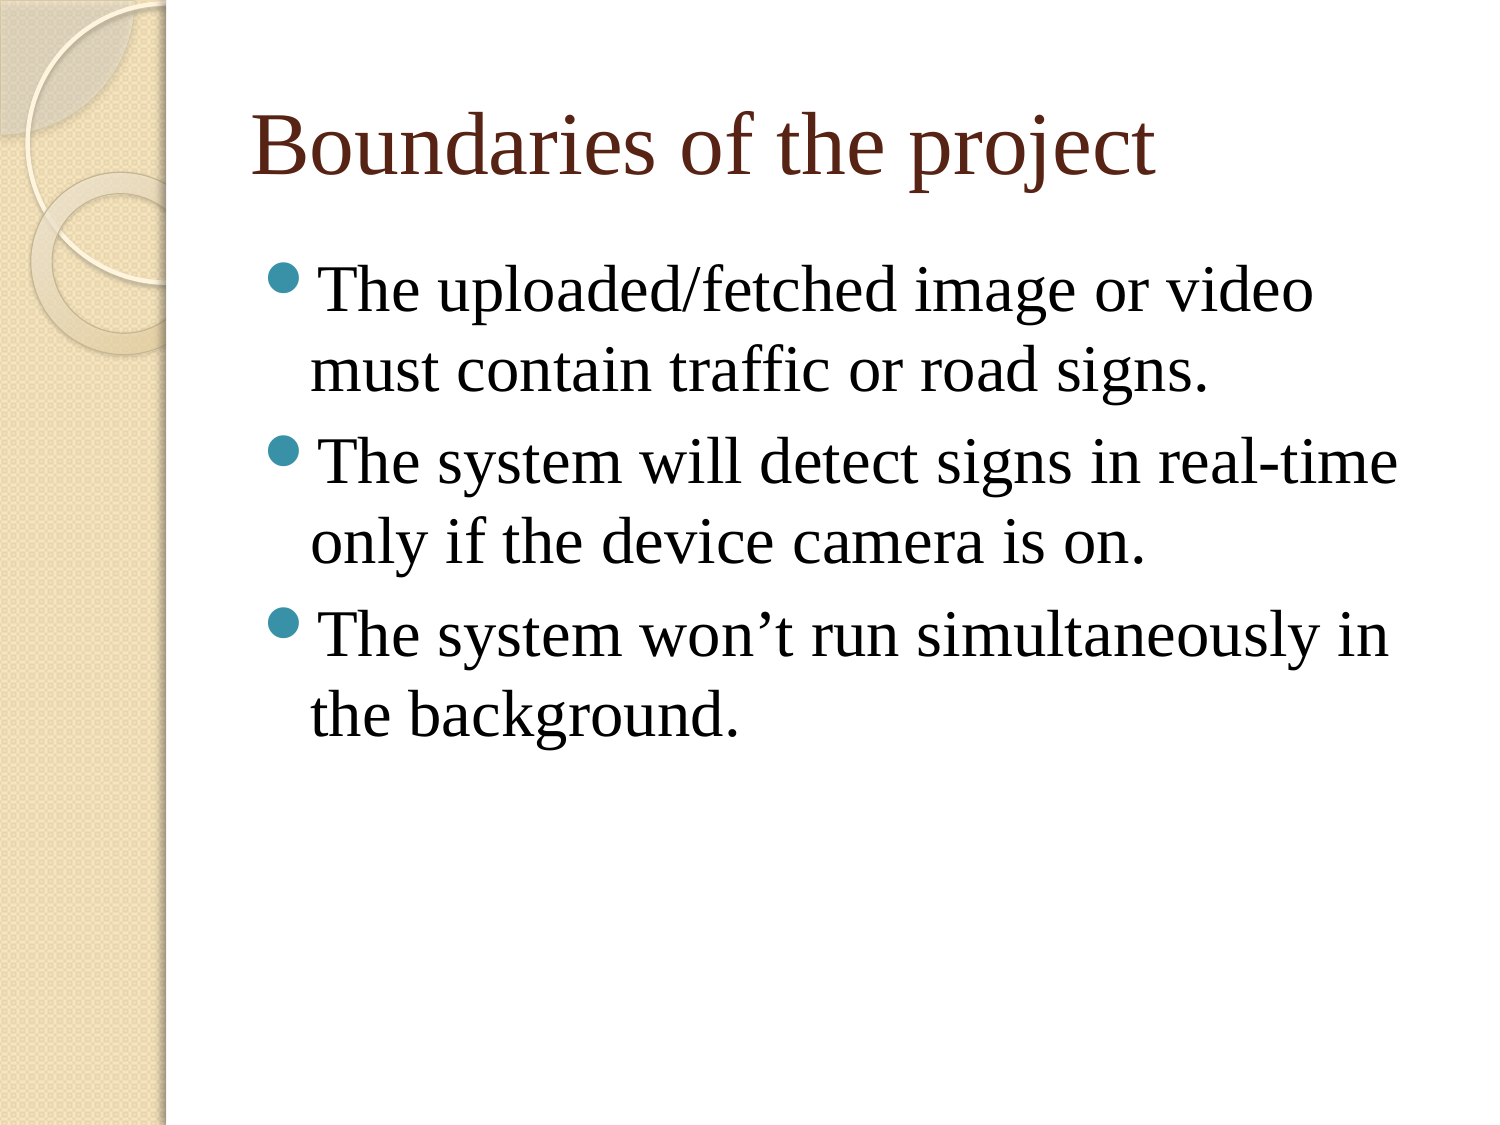

# Boundaries of the project
The uploaded/fetched image or video must contain traffic or road signs.
The system will detect signs in real-time only if the device camera is on.
The system won’t run simultaneously in the background.